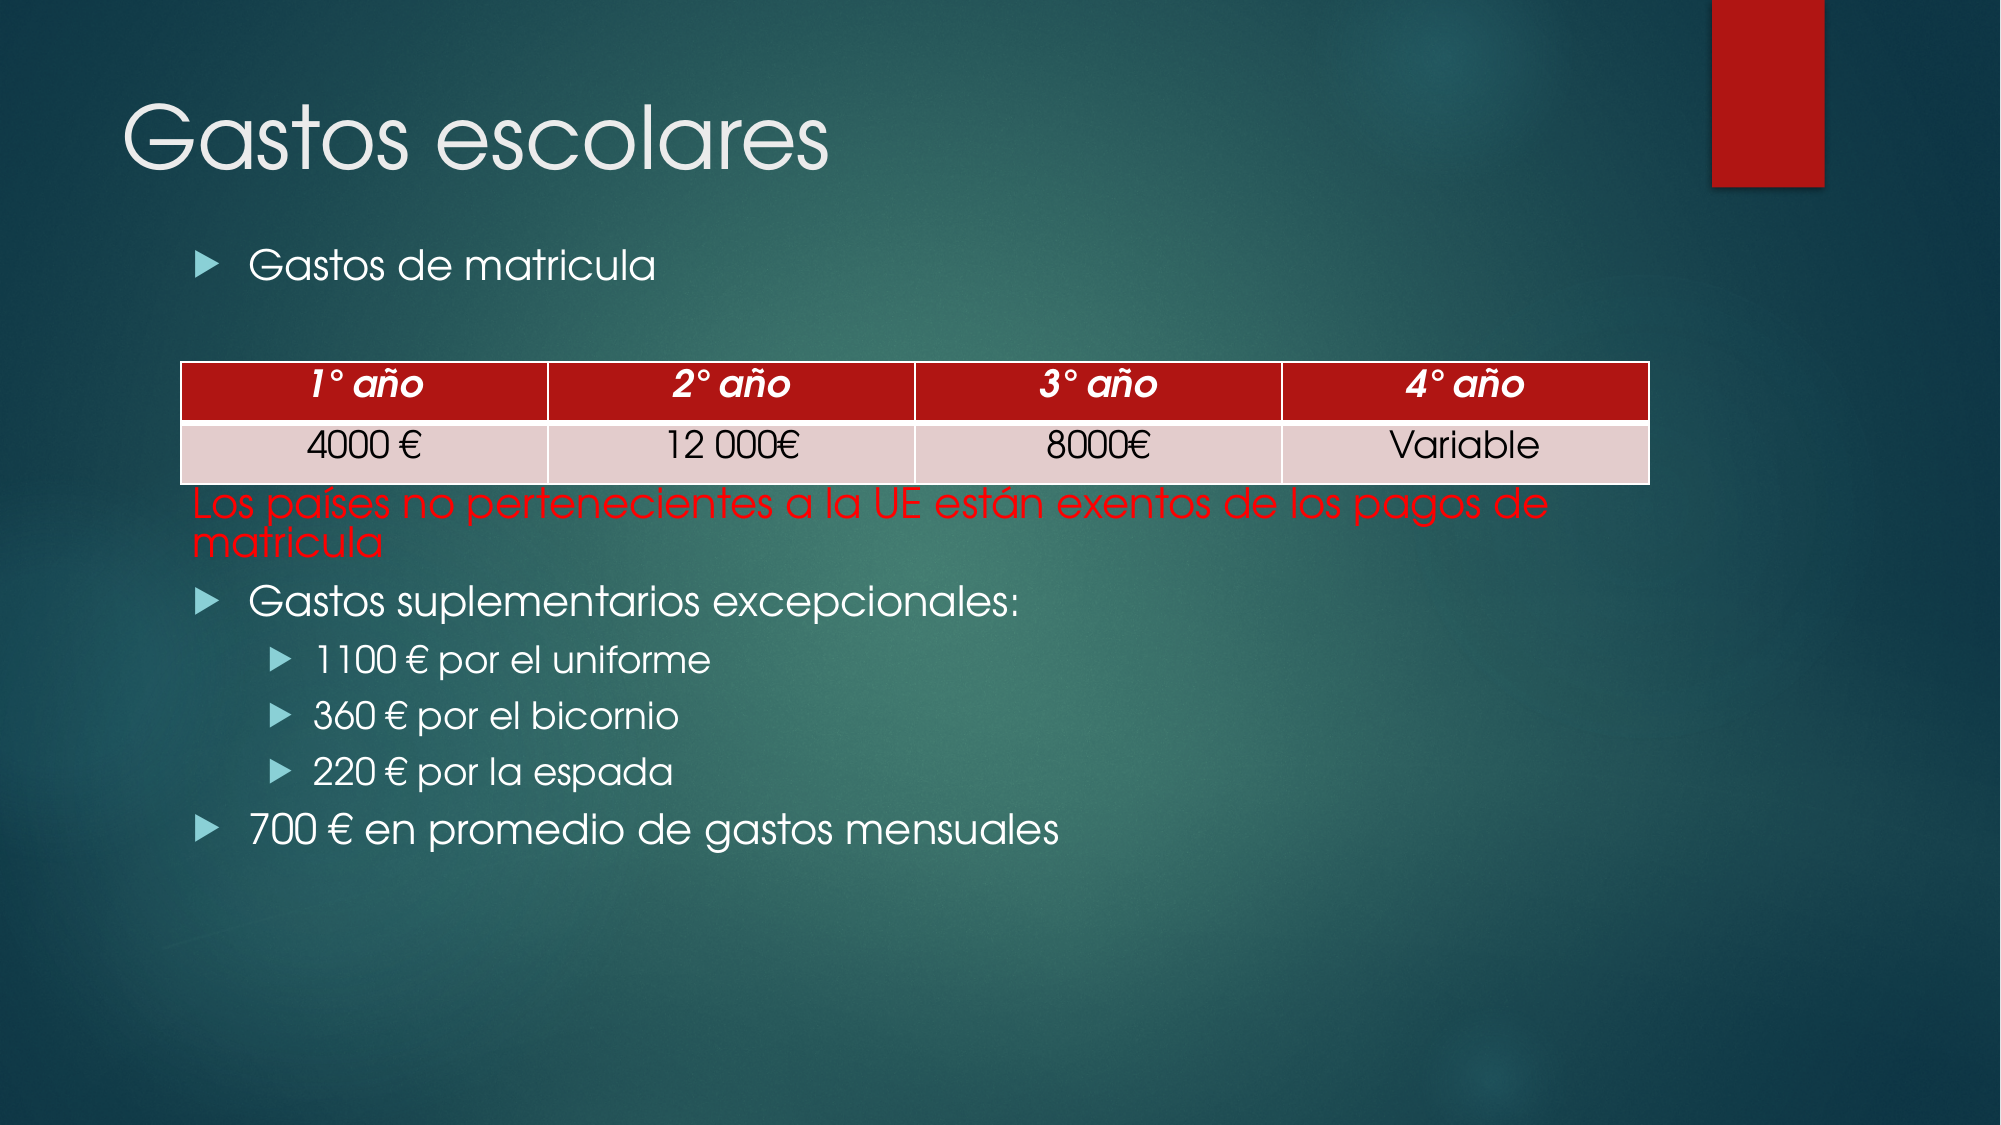

# Gastos escolares
Gastos de matricula

Los países no pertenecientes a la UE están exentos de los pagos de matricula
Gastos suplementarios excepcionales:
1100 € por el uniforme
360 € por el bicornio
220 € por la espada
700 € en promedio de gastos mensuales
| 1° año | 2° año | 3° año | 4° año |
| --- | --- | --- | --- |
| 4000 € | 12 000€ | 8000€ | Variable |